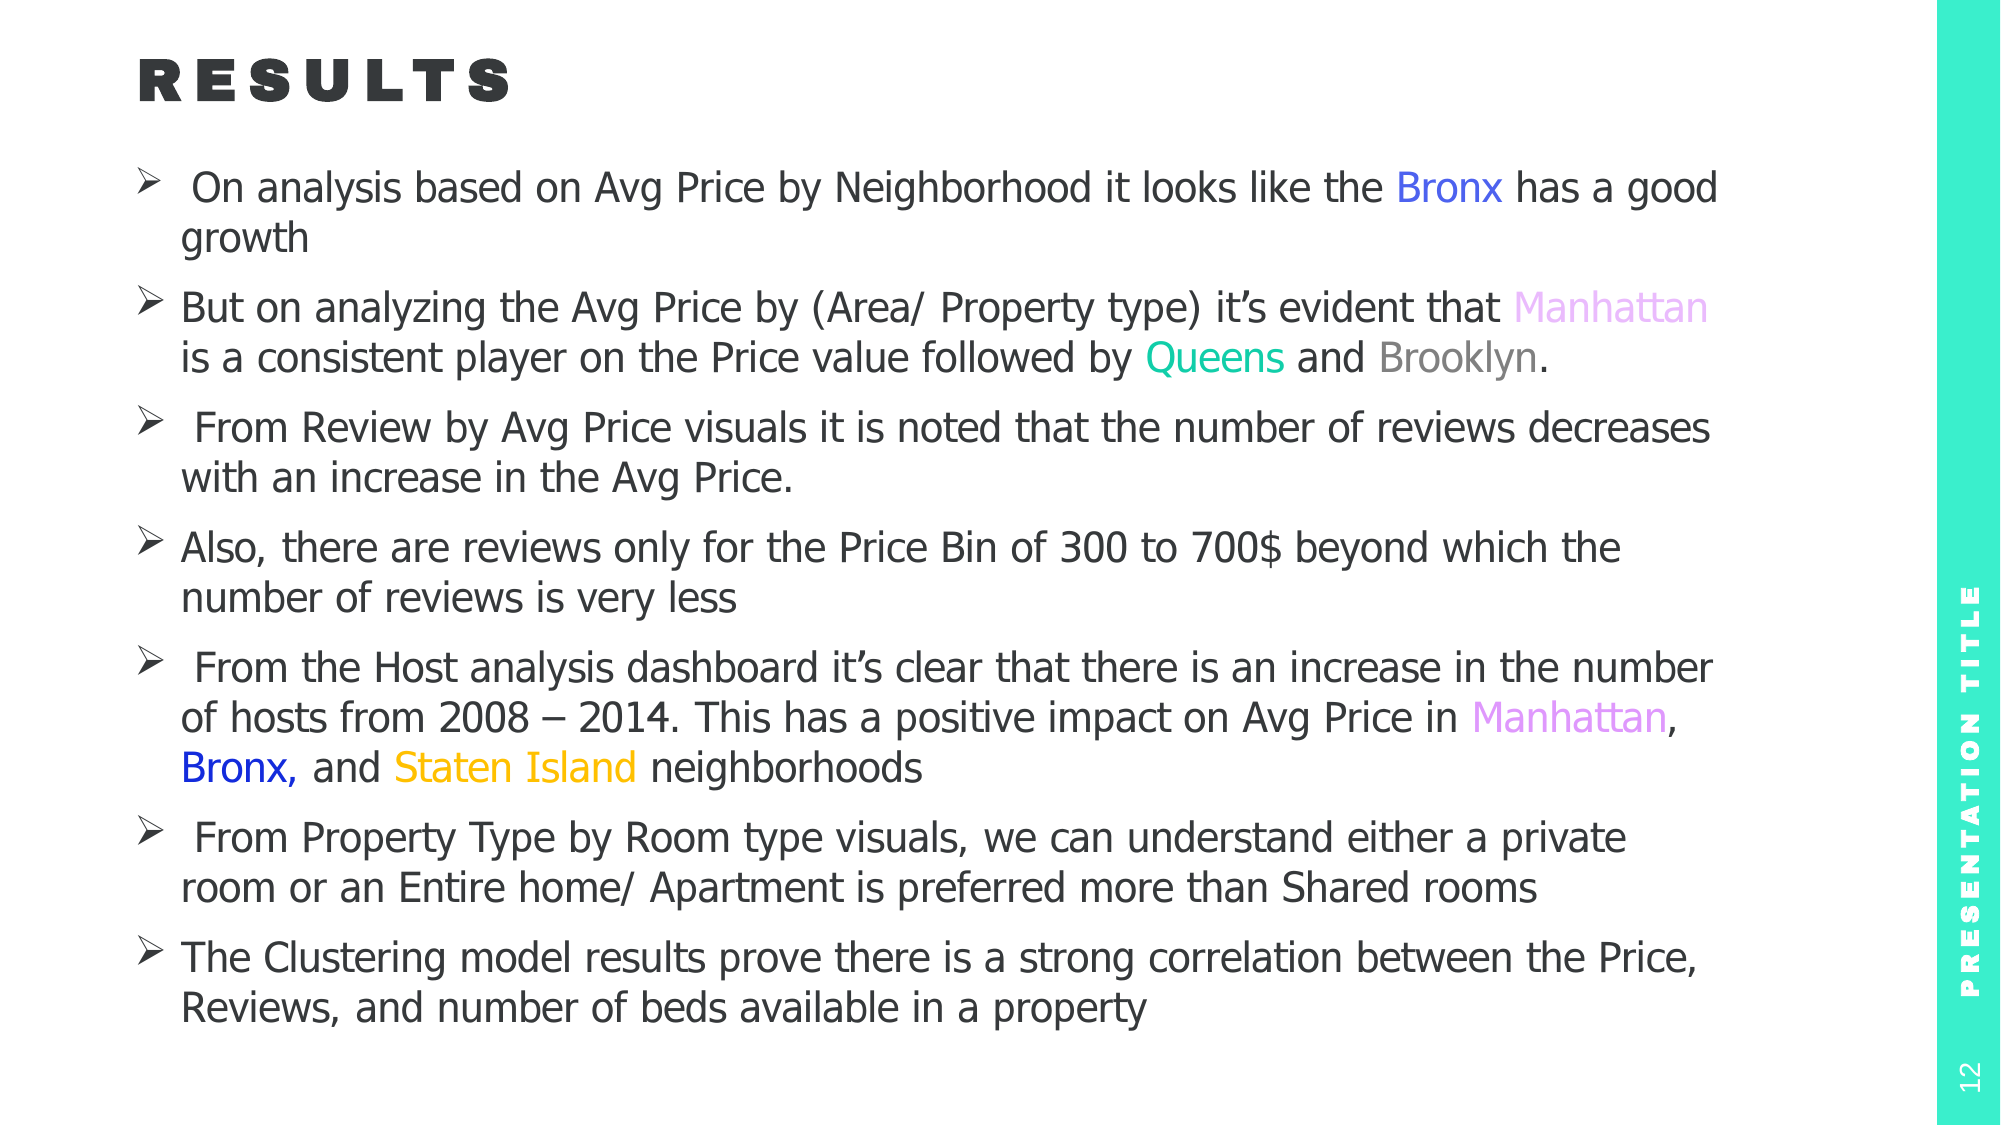

# results
 On analysis based on Avg Price by Neighborhood it looks like the Bronx has a good growth

But on analyzing the Avg Price by (Area/ Property type) it’s evident that Manhattan is a consistent player on the Price value followed by Queens and Brooklyn.

 From Review by Avg Price visuals it is noted that the number of reviews decreases with an increase in the Avg Price.

Also, there are reviews only for the Price Bin of 300 to 700$ beyond which the number of reviews is very less

 From the Host analysis dashboard it’s clear that there is an increase in the number of hosts from 2008 – 2014. This has a positive impact on Avg Price in Manhattan, Bronx, and Staten Island neighborhoods

 From Property Type by Room type visuals, we can understand either a private room or an Entire home/ Apartment is preferred more than Shared rooms

The Clustering model results prove there is a strong correlation between the Price, Reviews, and number of beds available in a property

Presentation Title
12